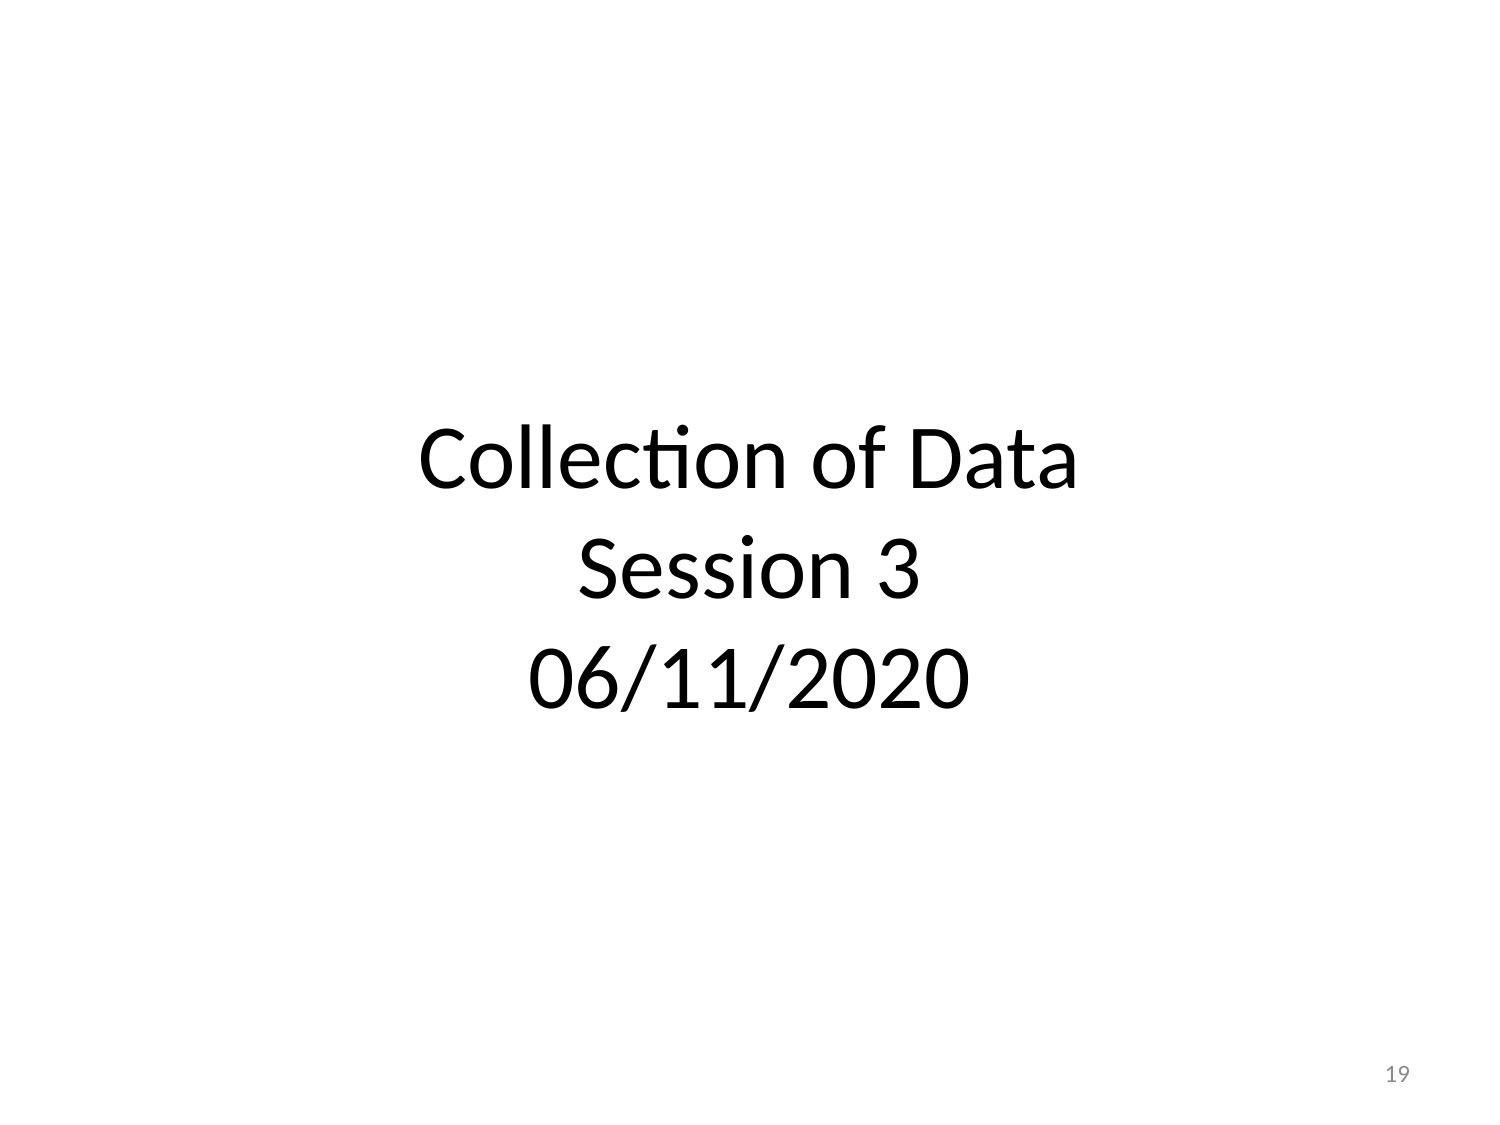

# Collection of Data Session 3 06/11/2020
19